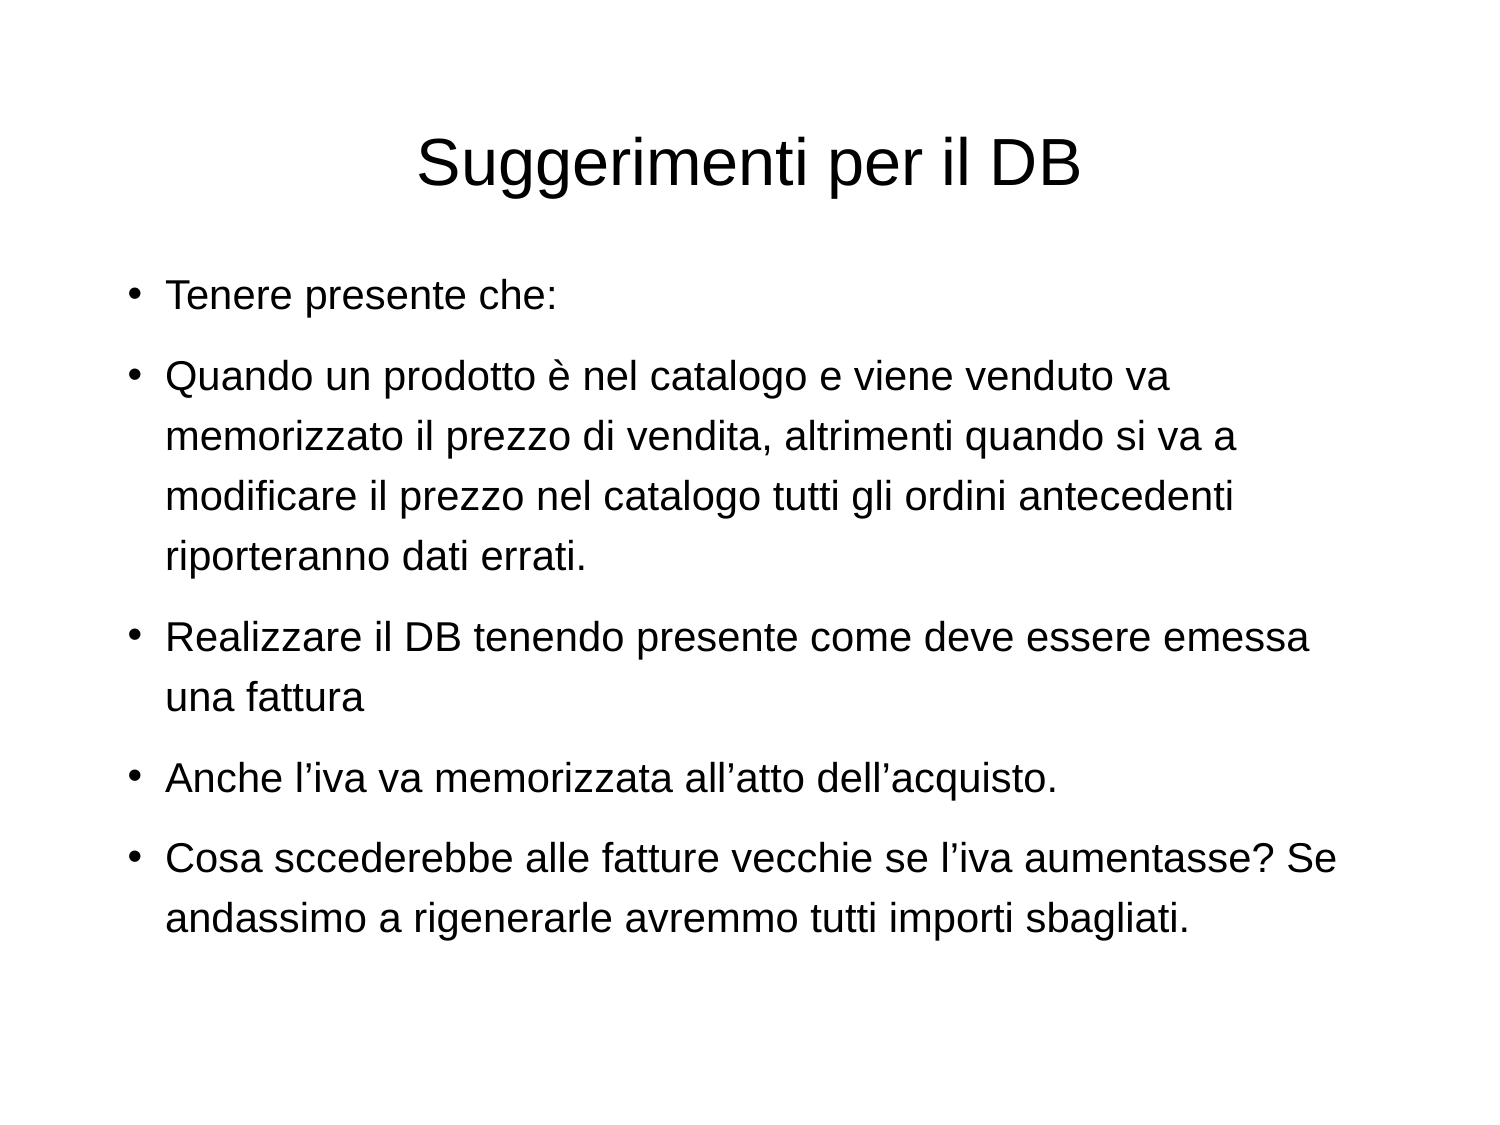

# Suggerimenti per il DB
Tenere presente che:
Quando un prodotto è nel catalogo e viene venduto va memorizzato il prezzo di vendita, altrimenti quando si va a modificare il prezzo nel catalogo tutti gli ordini antecedenti riporteranno dati errati.
Realizzare il DB tenendo presente come deve essere emessa una fattura
Anche l’iva va memorizzata all’atto dell’acquisto.
Cosa sccederebbe alle fatture vecchie se l’iva aumentasse? Se andassimo a rigenerarle avremmo tutti importi sbagliati.